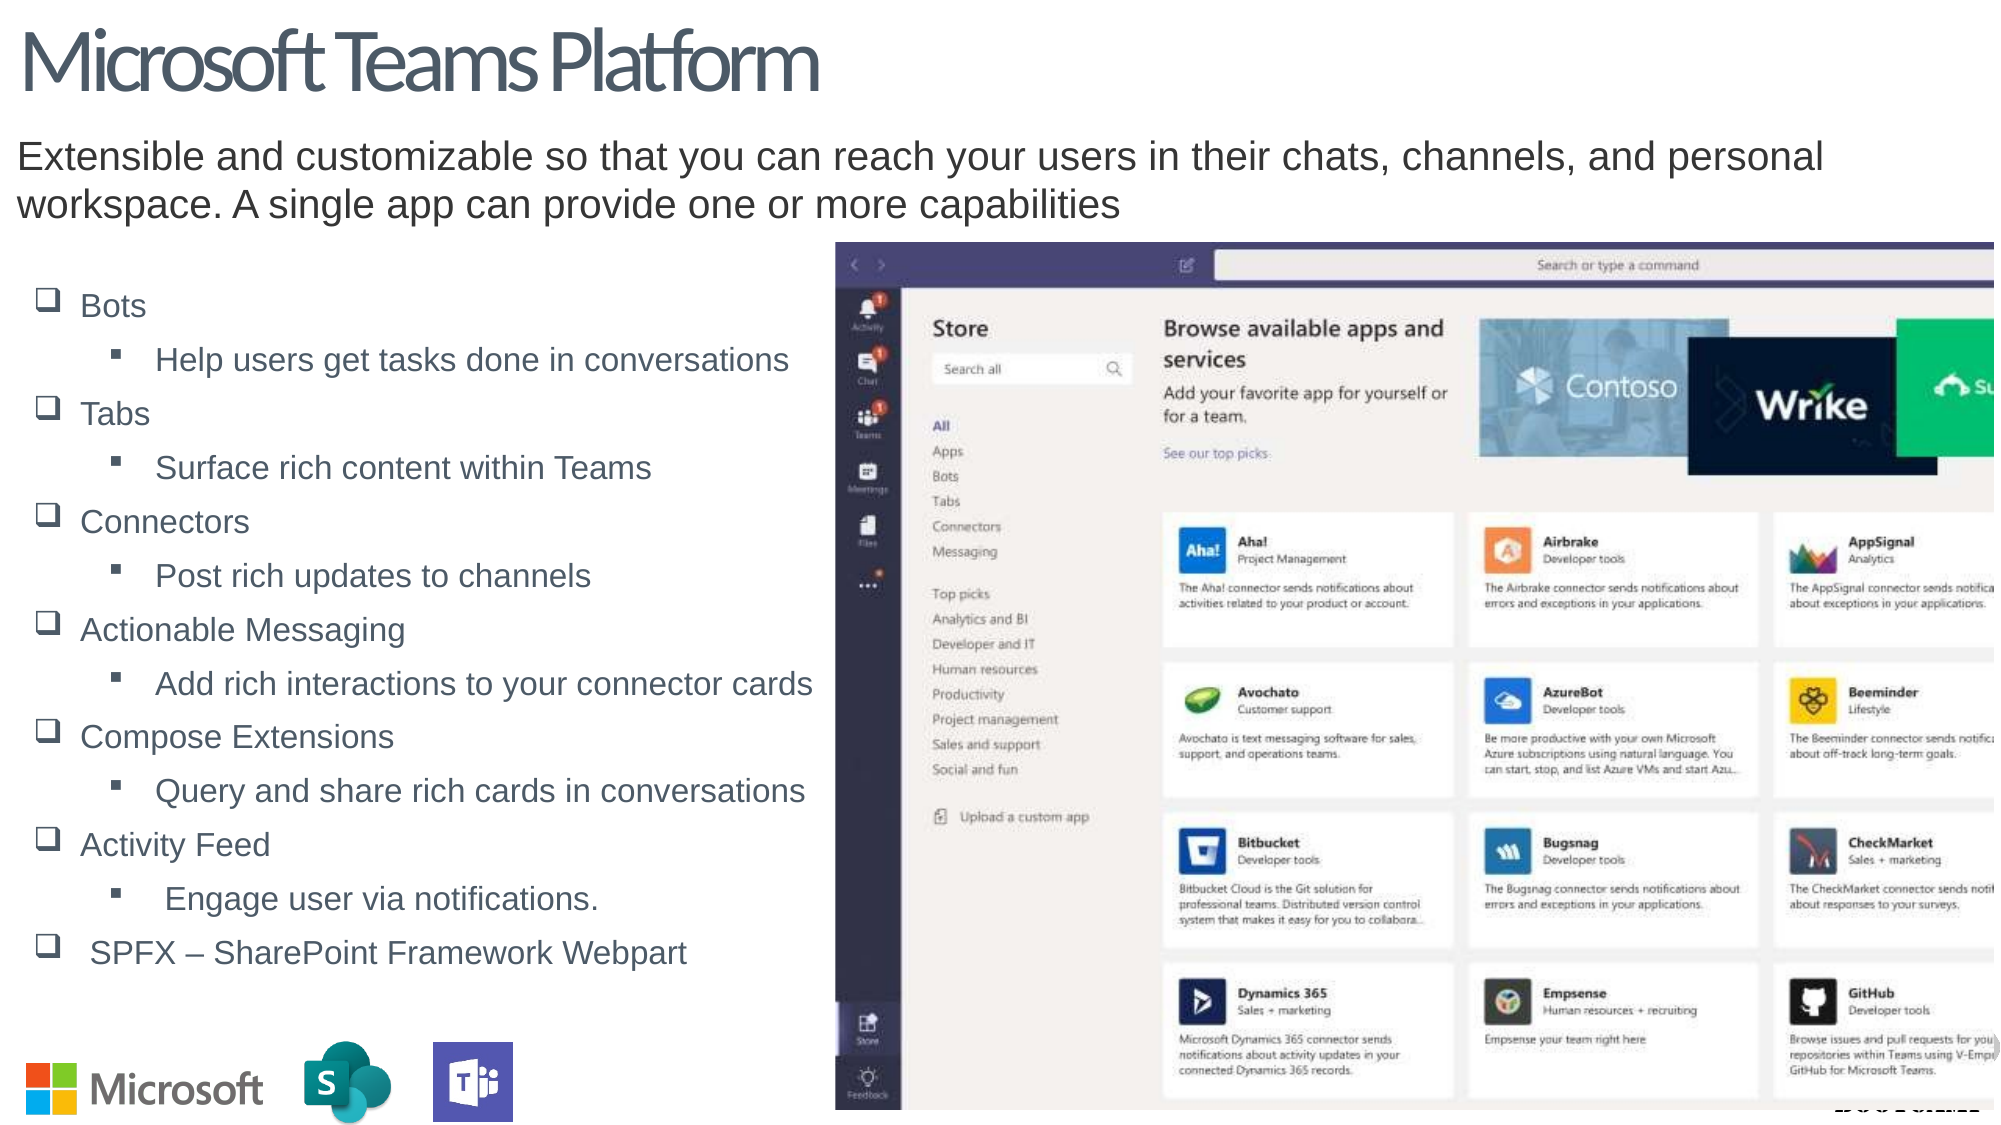

Microsoft Teams Platform
Extensible and customizable so that you can reach your users in their chats, channels, and personal workspace. A single app can provide one or more capabilities

Bots
Help users get tasks done in conversations
Tabs
Surface rich content within Teams
Connectors
Post rich updates to channels
Actionable Messaging
Add rich interactions to your connector cards
Compose Extensions
Query and share rich cards in conversations
Activity Feed
Engage user via notifications.
SPFX – SharePoint Framework Webpart